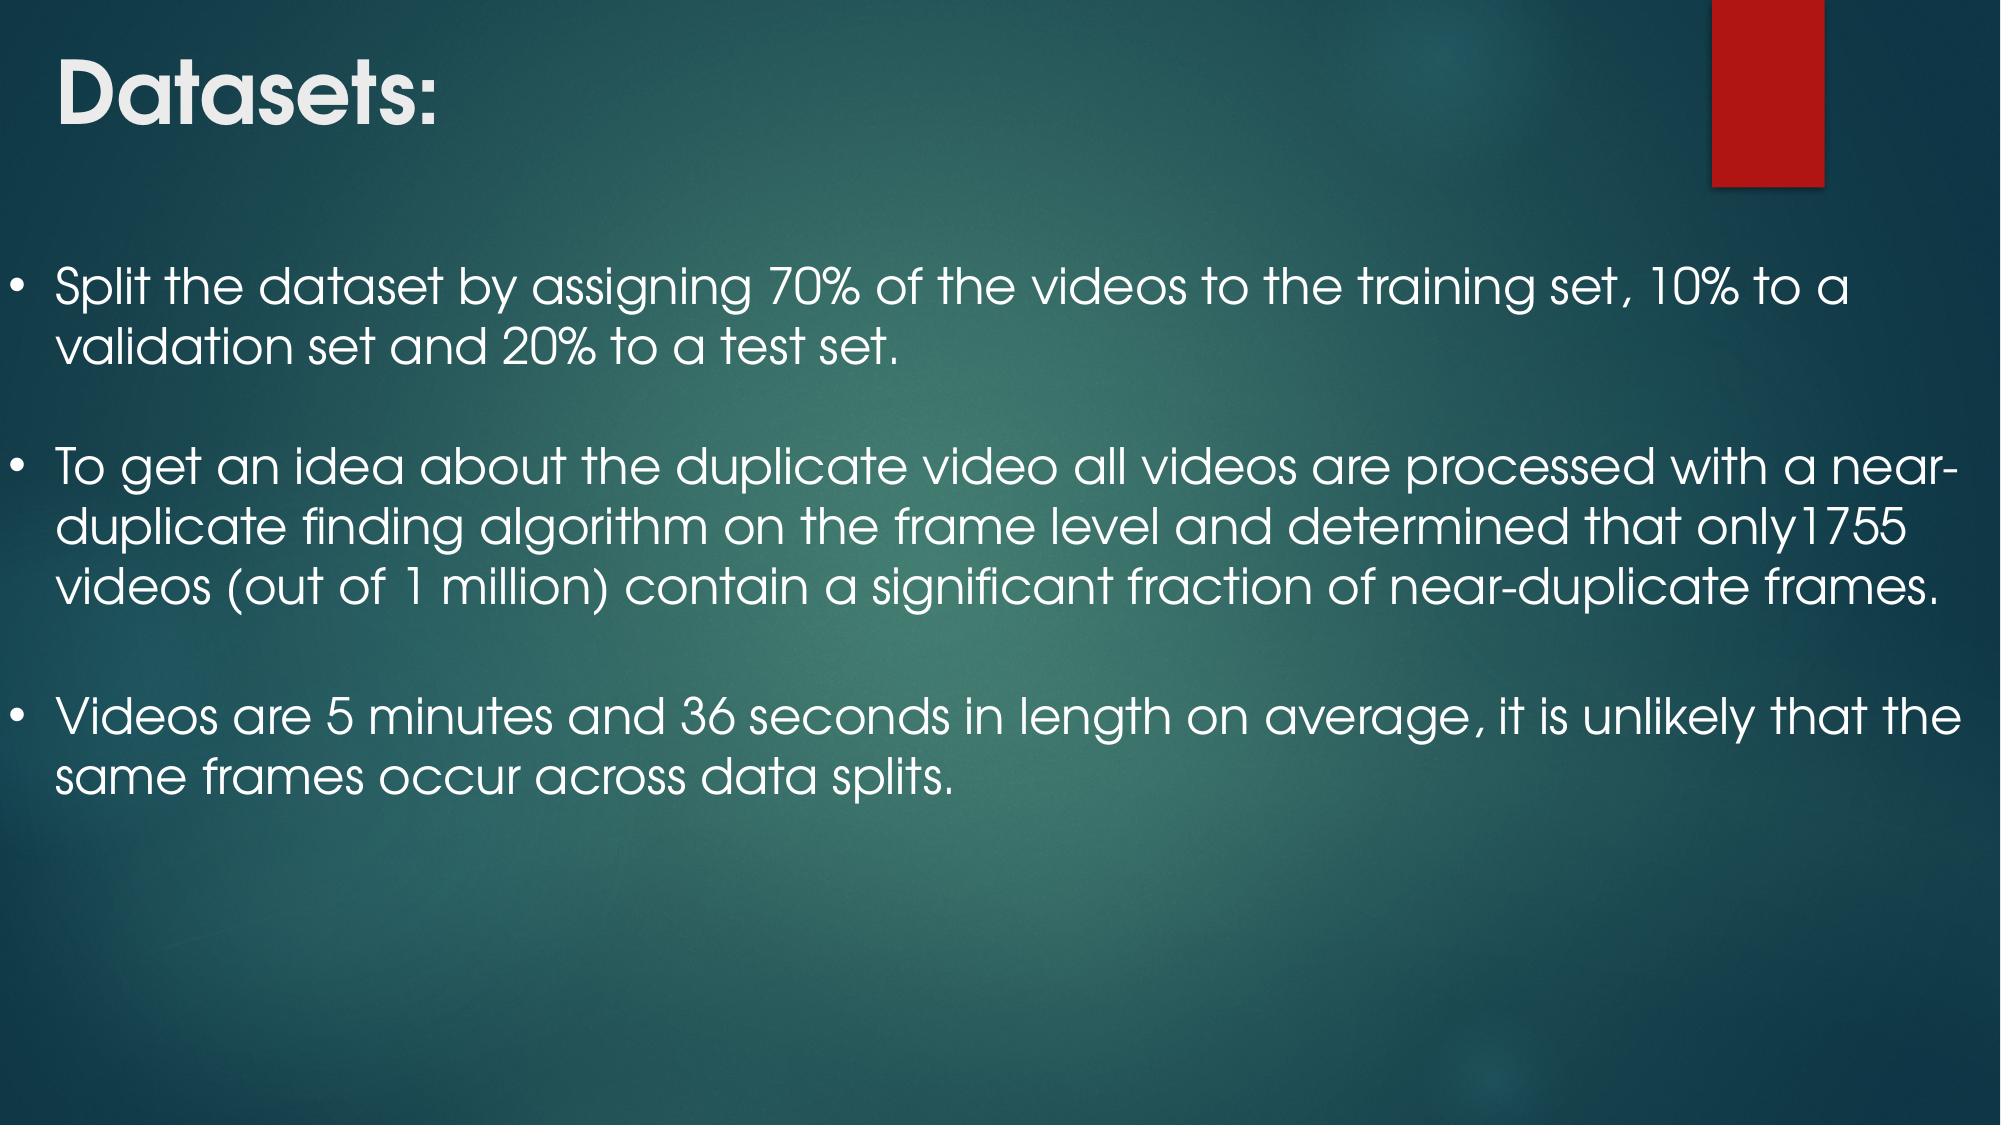

# Datasets:
Split the dataset by assigning 70% of the videos to the training set, 10% to a validation set and 20% to a test set.

To get an idea about the duplicate video all videos are processed with a near-duplicate ﬁnding algorithm on the frame level and determined that only1755 videos (out of 1 million) contain a signiﬁcant fraction of near-duplicate frames.

Videos are 5 minutes and 36 seconds in length on average, it is unlikely that the same frames occur across data splits.